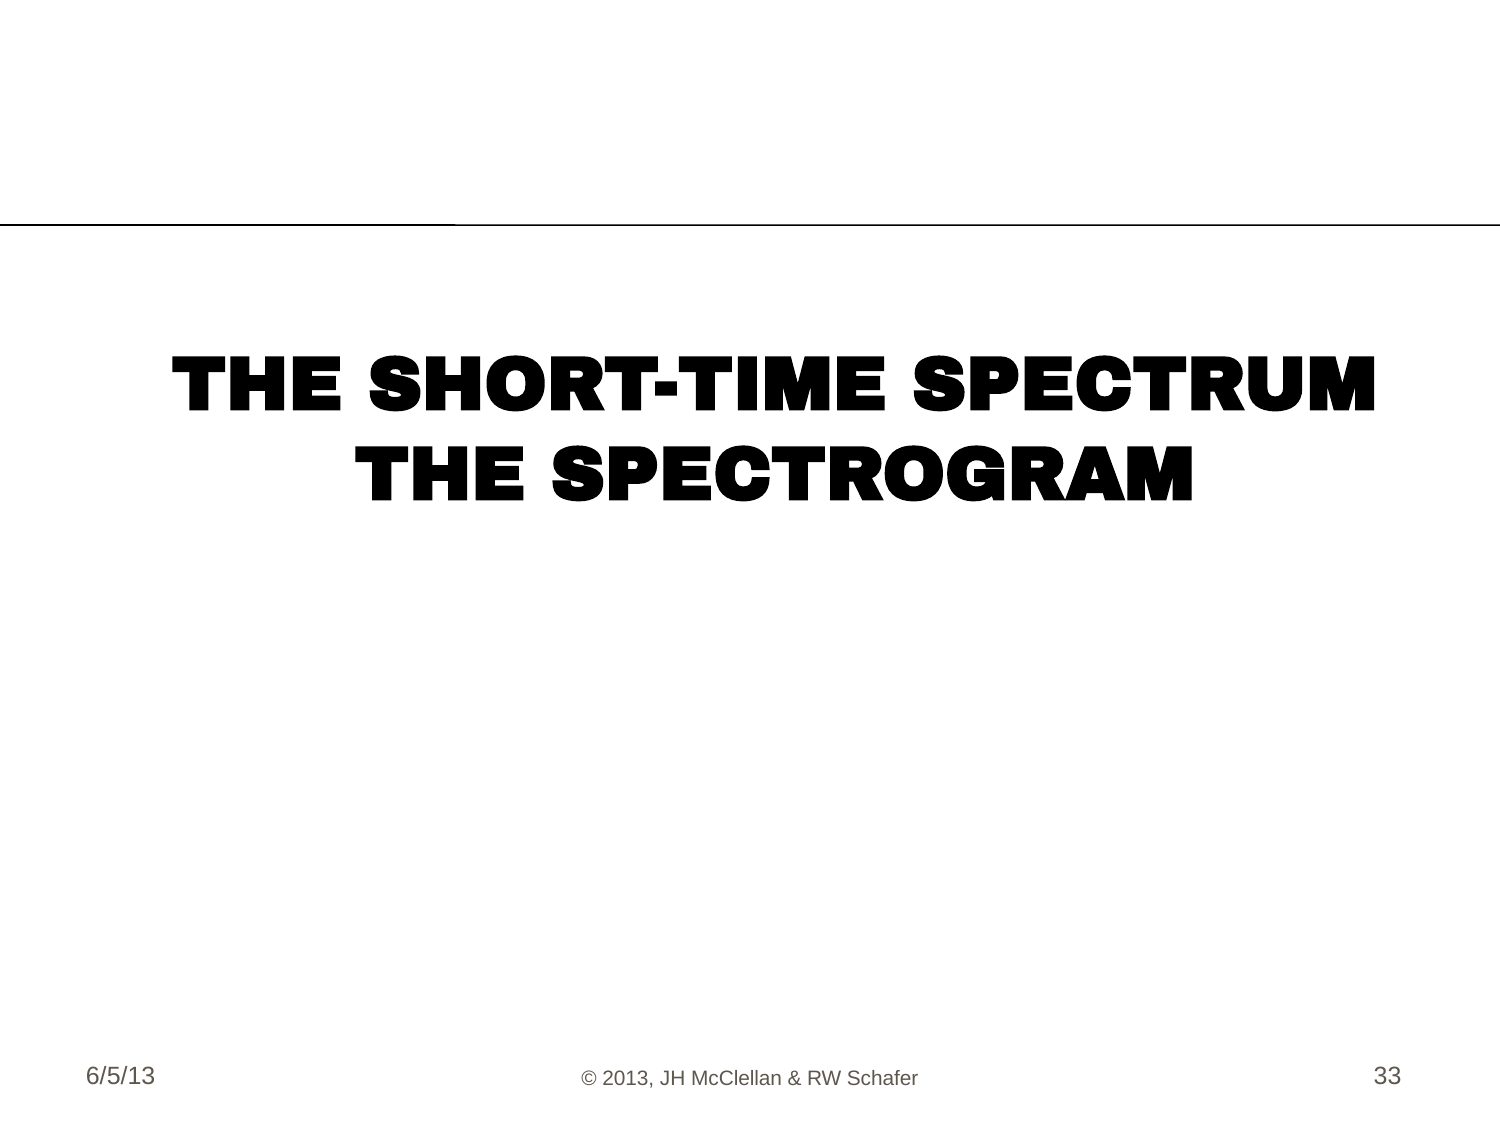

# the Short-Time spectrum The Spectrogram
6/5/13
© 2013, JH McClellan & RW Schafer
33